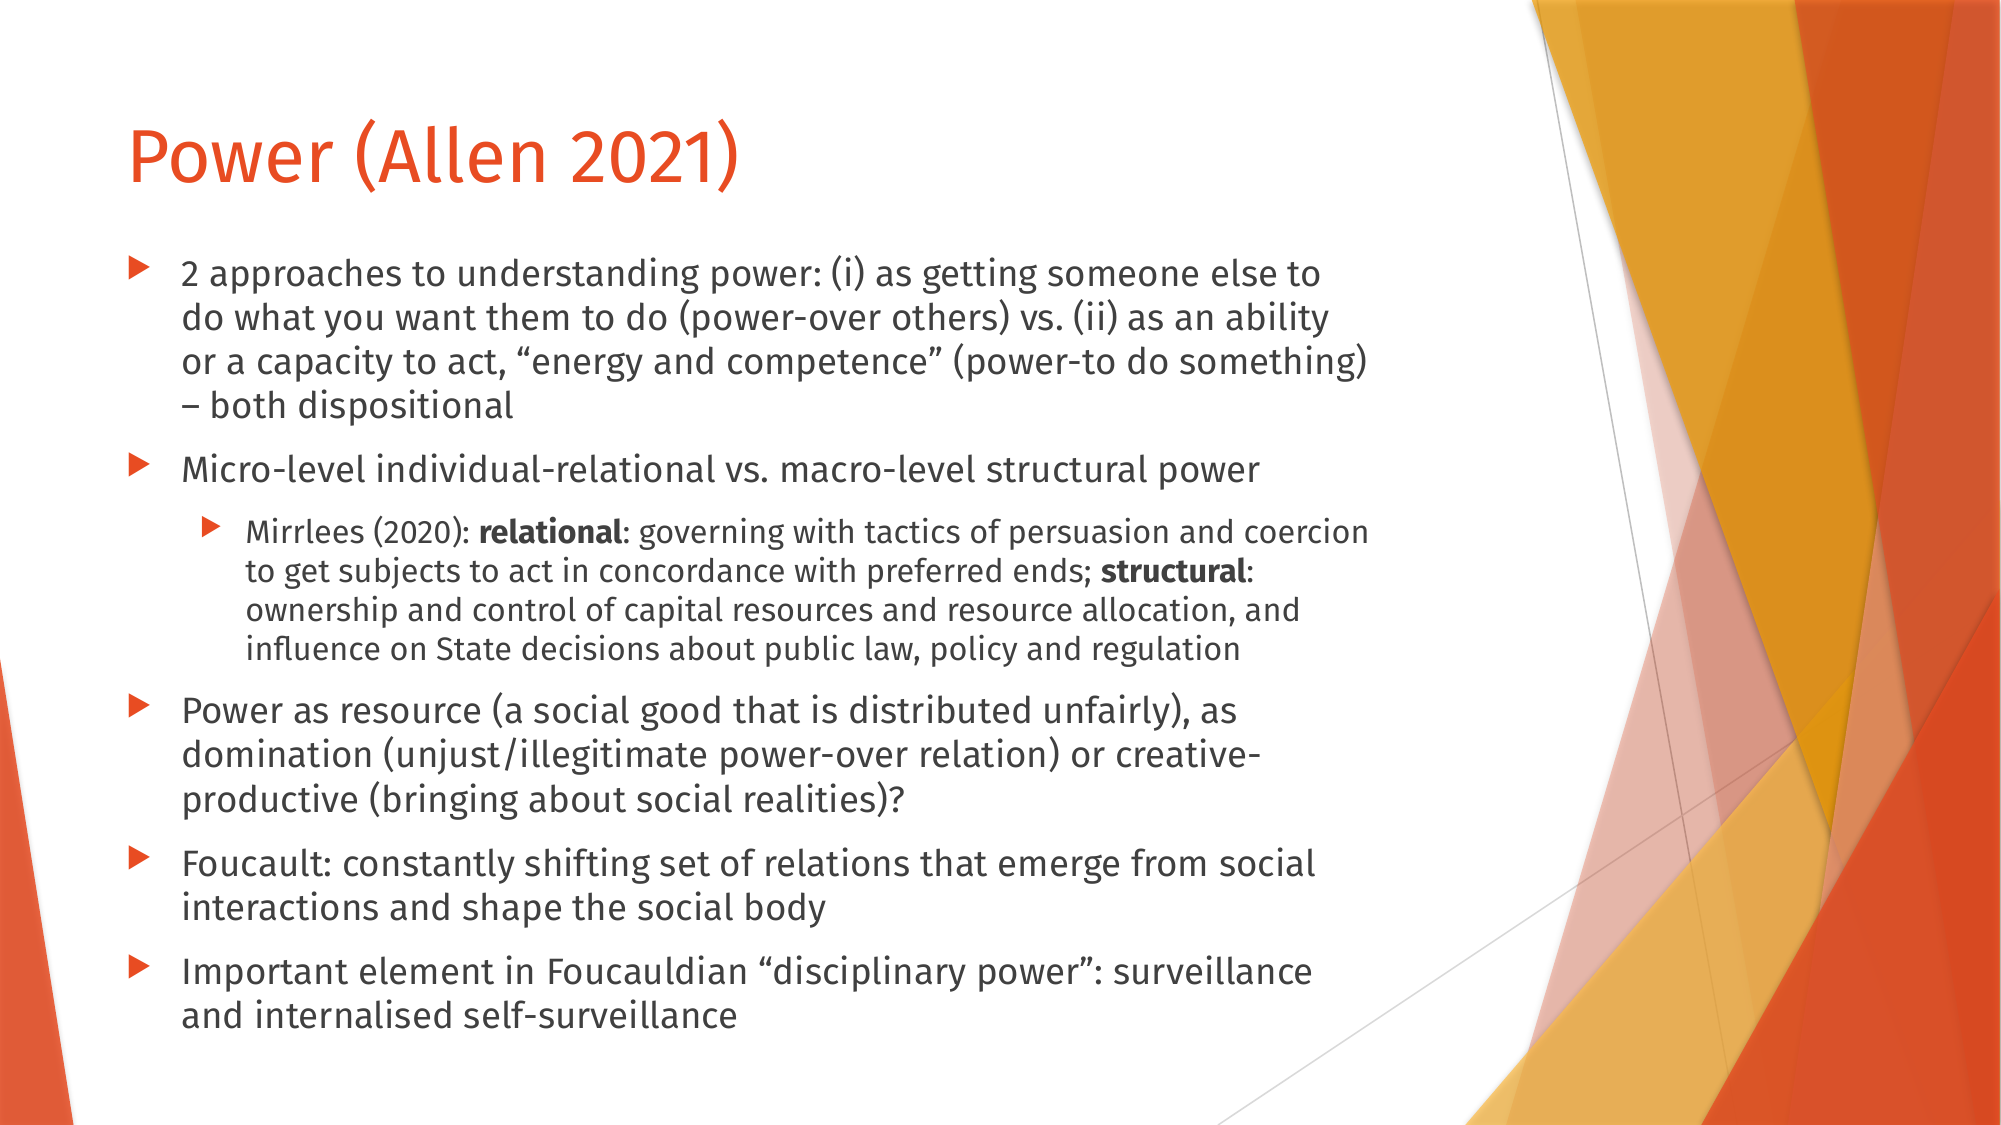

# Power (Allen 2021)
2 approaches to understanding power: (i) as getting someone else to do what you want them to do (power-over others) vs. (ii) as an ability or a capacity to act, “energy and competence” (power-to do something) – both dispositional
Micro-level individual-relational vs. macro-level structural power
Mirrlees (2020): relational: governing with tactics of persuasion and coercion to get subjects to act in concordance with preferred ends; structural: ownership and control of capital resources and resource allocation, and influence on State decisions about public law, policy and regulation
Power as resource (a social good that is distributed unfairly), as domination (unjust/illegitimate power-over relation) or creative-productive (bringing about social realities)?
Foucault: constantly shifting set of relations that emerge from social interactions and shape the social body
Important element in Foucauldian “disciplinary power”: surveillance and internalised self-surveillance